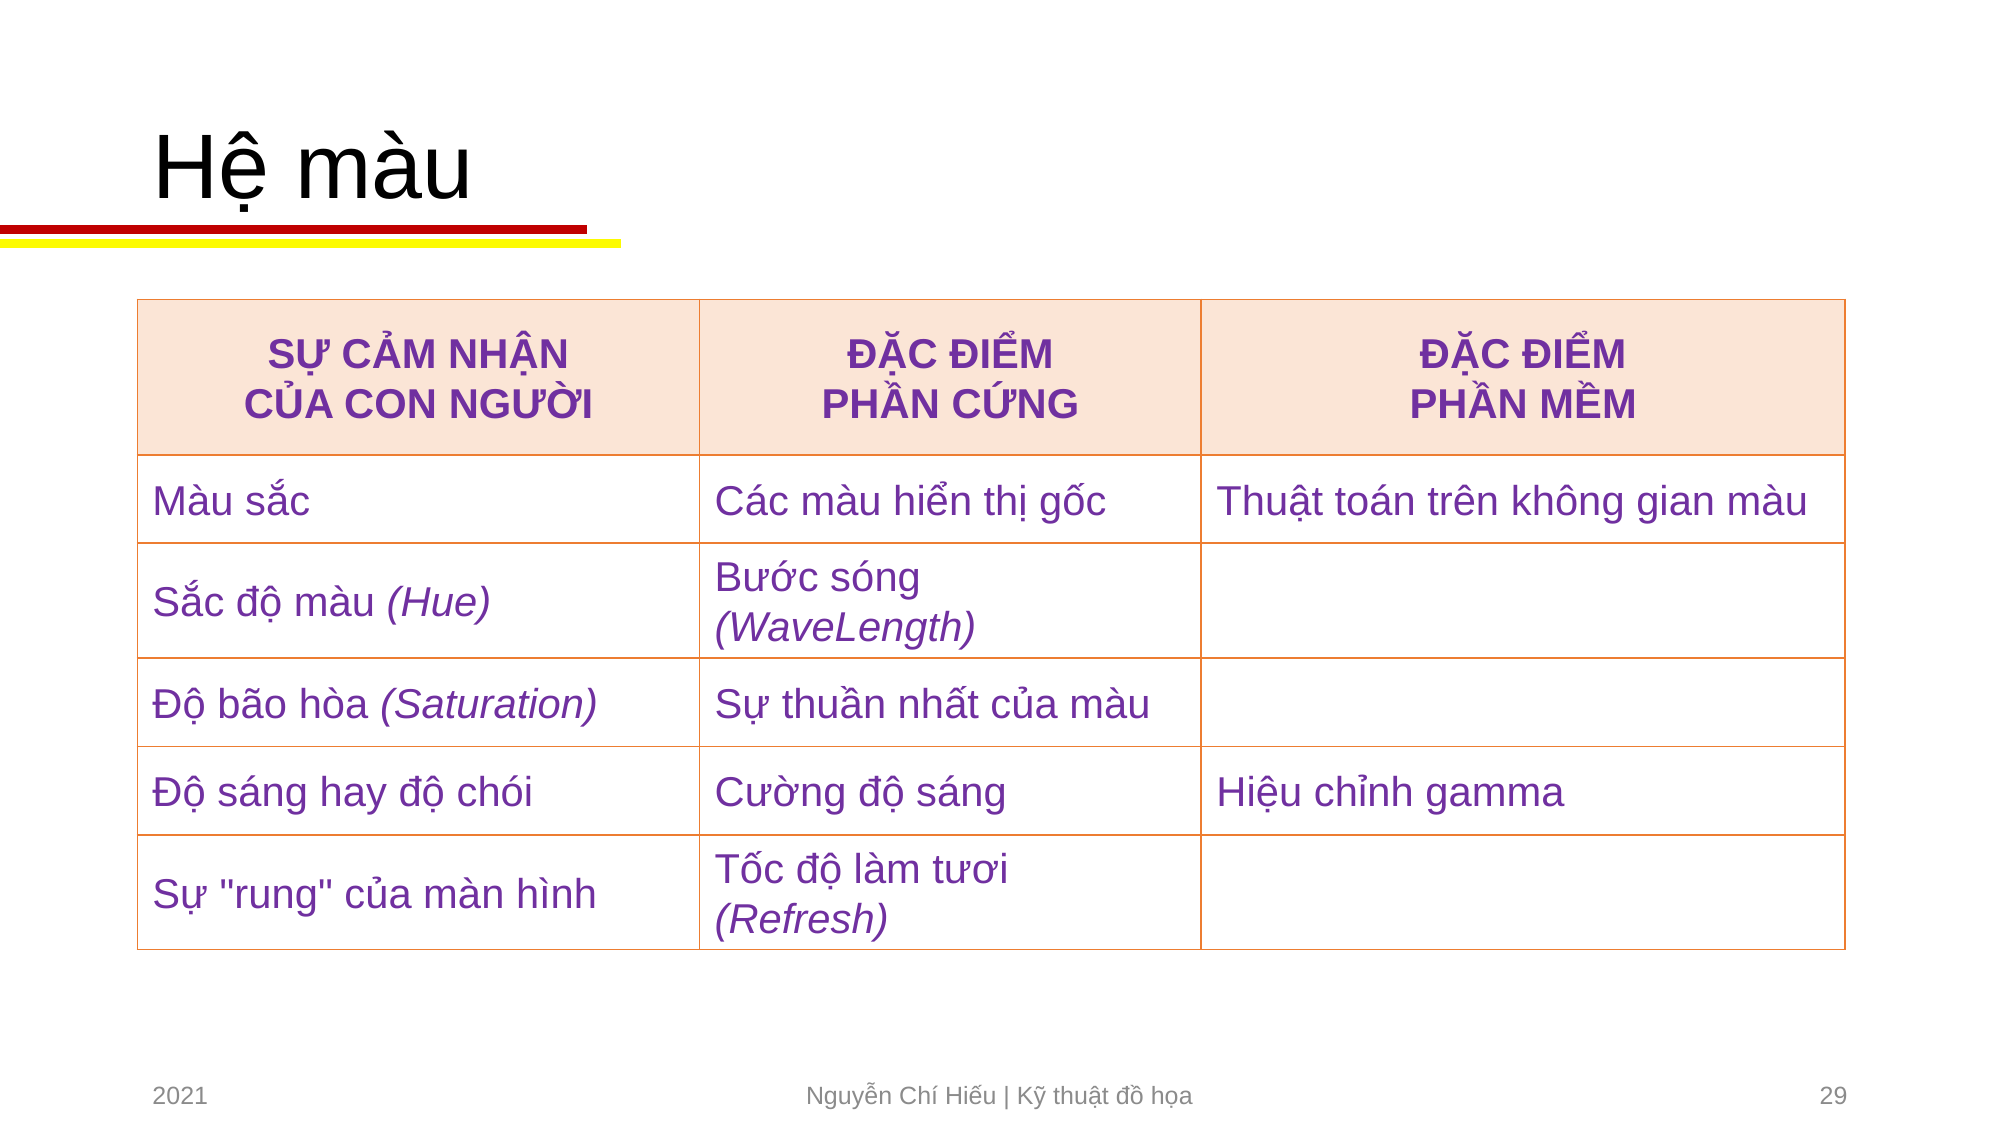

# Hệ màu
| SỰ CẢM NHẬN CỦA CON NGƯỜI | ĐẶC ĐIỂM PHẦN CỨNG | ĐẶC ĐIỂM PHẦN MỀM |
| --- | --- | --- |
| Màu sắc | Các màu hiển thị gốc | Thuật toán trên không gian màu |
| Sắc độ màu (Hue) | Bước sóng (WaveLength) |  |
| Độ bão hòa (Saturation) | Sự thuần nhất của màu |  |
| Độ sáng hay độ chói | Cường độ sáng | Hiệu chỉnh gamma |
| Sự "rung" của màn hình | Tốc độ làm tươi (Refresh) |  |
2021
Nguyễn Chí Hiếu | Kỹ thuật đồ họa
29